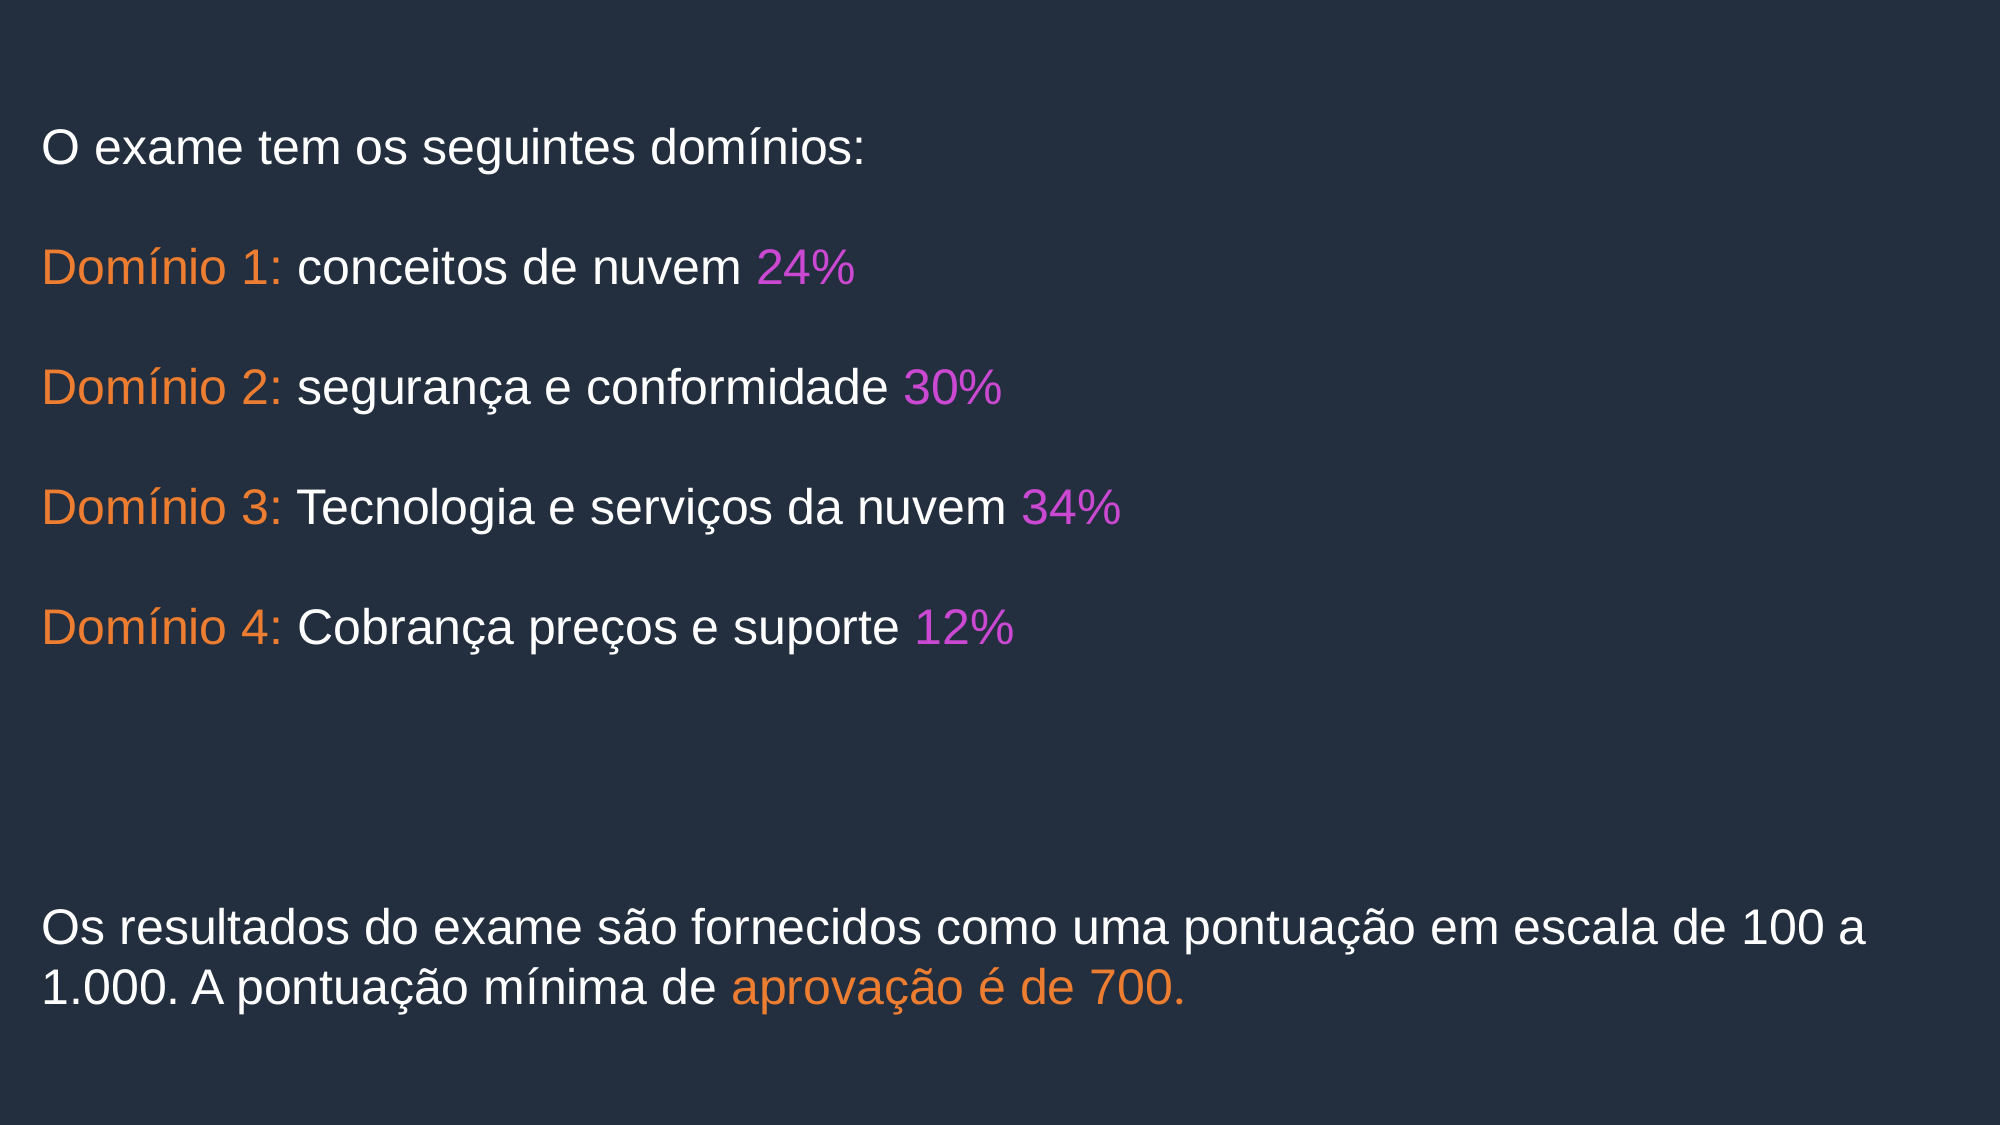

O exame tem os seguintes domínios:

Domínio 1: conceitos de nuvem 24%

Domínio 2: segurança e conformidade 30%

Domínio 3: Tecnologia e serviços da nuvem 34%

Domínio 4: Cobrança preços e suporte 12%

Os resultados do exame são fornecidos como uma pontuação em escala de 100 a 1.000. A pontuação mínima de aprovação é de 700.